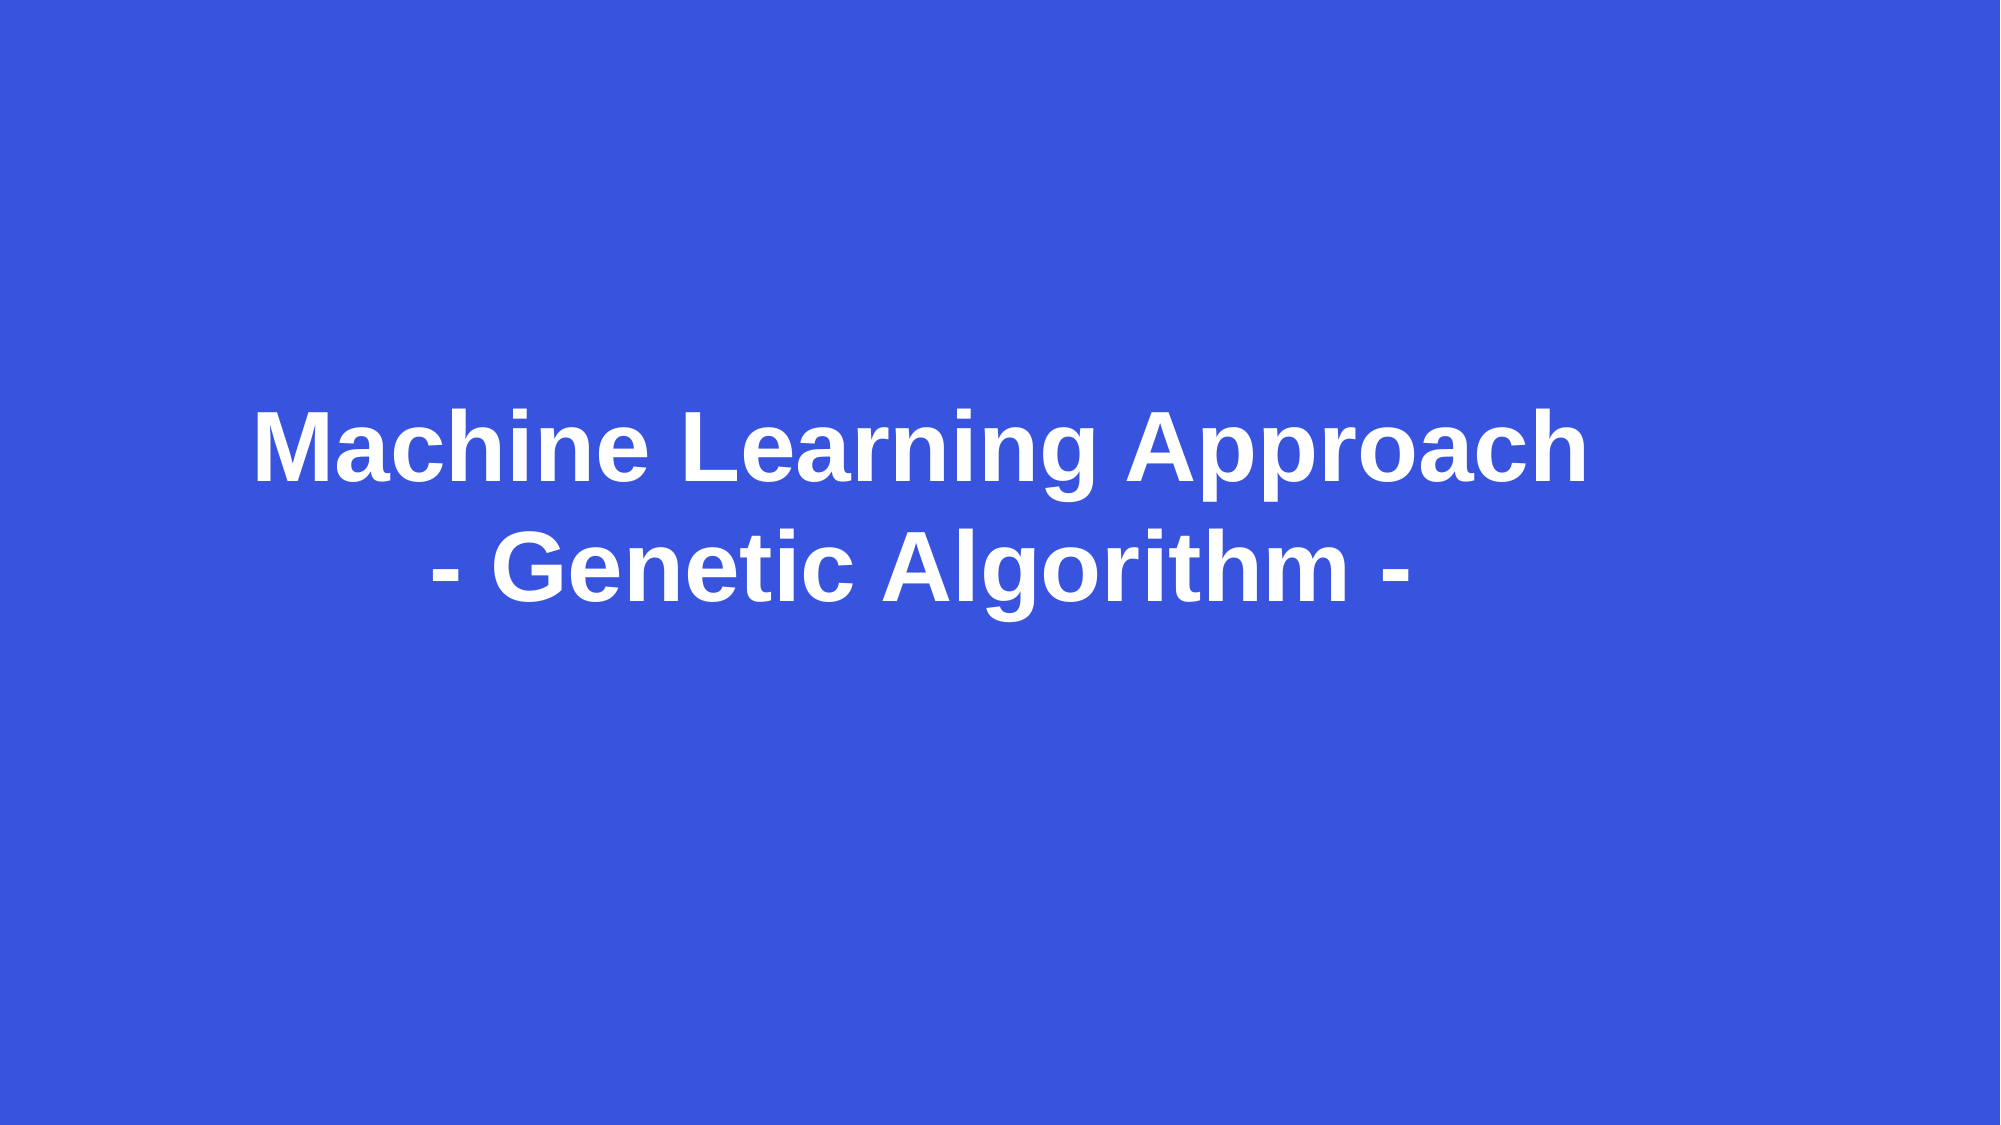

Machine Learning Approach
- Genetic Algorithm -